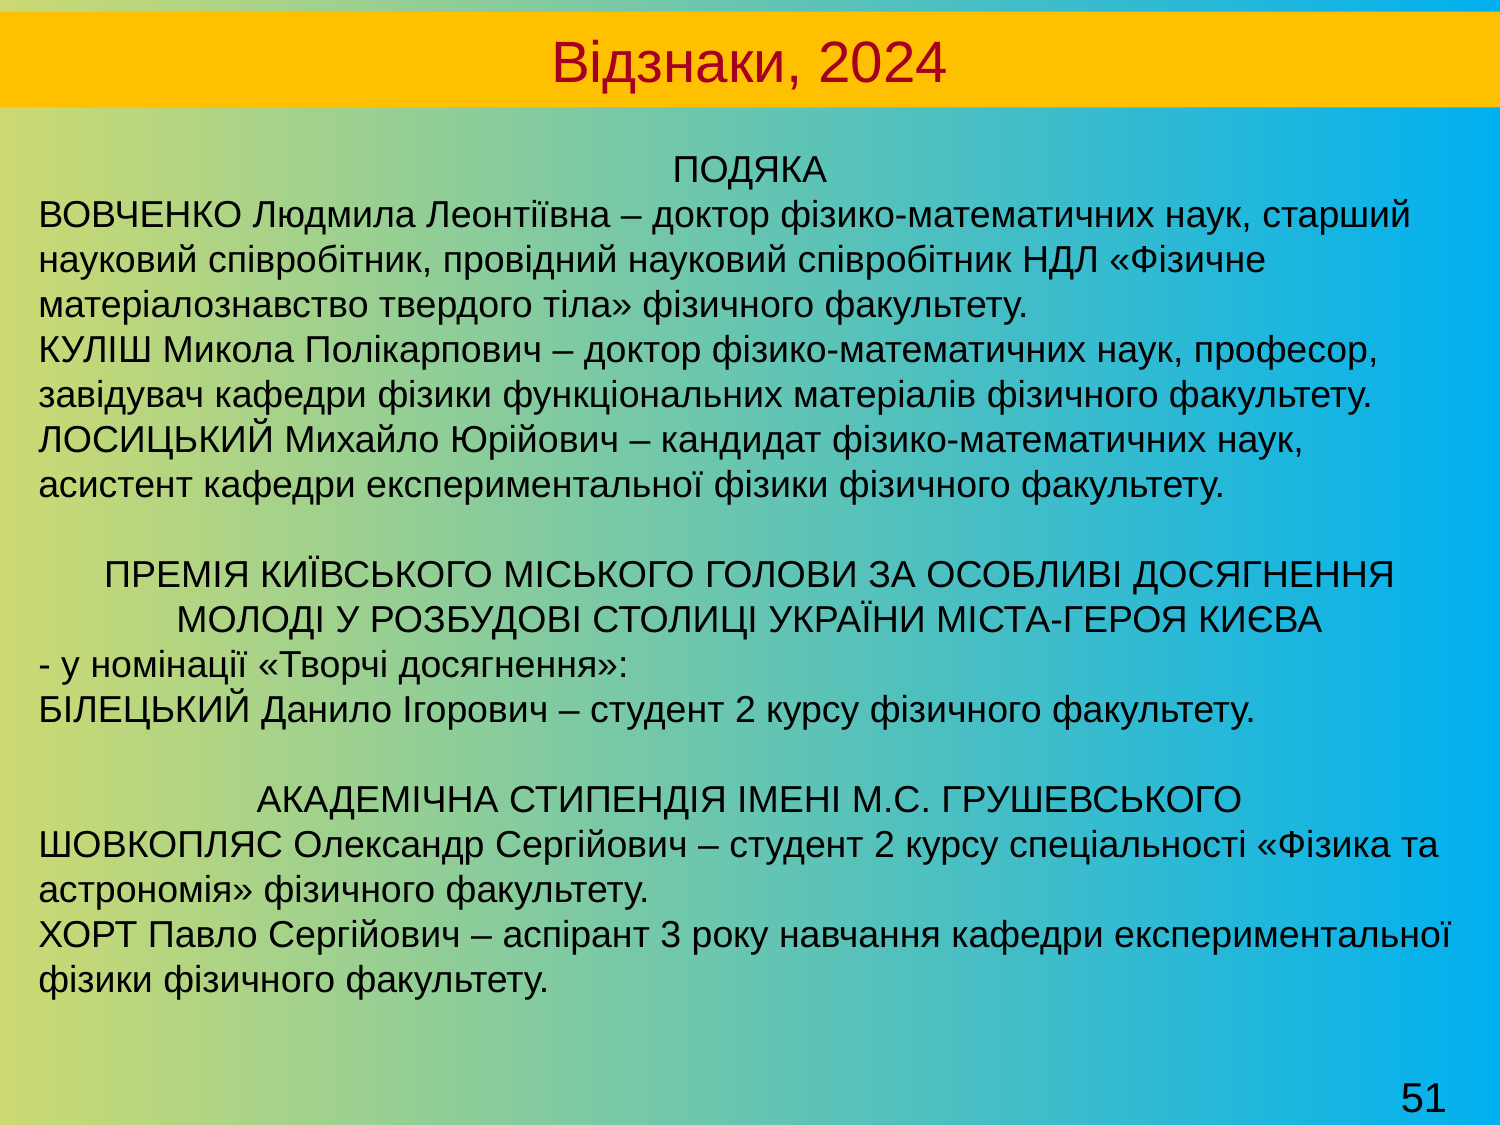

Відзнаки, 2024
ПОДЯКА
ВОВЧЕНКО Людмила Леонтіївна – доктор фізико-математичних наук, старший науковий співробітник, провідний науковий співробітник НДЛ «Фізичне матеріалознавство твердого тіла» фізичного факультету.
КУЛІШ Микола Полікарпович – доктор фізико-математичних наук, професор, завідувач кафедри фізики функціональних матеріалів фізичного факультету.
ЛОСИЦЬКИЙ Михайло Юрійович – кандидат фізико-математичних наук, асистент кафедри експериментальної фізики фізичного факультету.

ПРЕМІЯ КИЇВСЬКОГО МІСЬКОГО ГОЛОВИ ЗА ОСОБЛИВІ ДОСЯГНЕННЯ МОЛОДІ У РОЗБУДОВІ СТОЛИЦІ УКРАЇНИ МІСТА-ГЕРОЯ КИЄВА
- у номінації «Творчі досягнення»:
БІЛЕЦЬКИЙ Данило Ігорович – студент 2 курсу фізичного факультету.

АКАДЕМІЧНА СТИПЕНДІЯ ІМЕНІ М.С. ГРУШЕВСЬКОГО
ШОВКОПЛЯС Олександр Сергійович – студент 2 курсу спеціальності «Фізика та астрономія» фізичного факультету.
ХОРТ Павло Сергійович – аспірант 3 року навчання кафедри експериментальної фізики фізичного факультету.
51